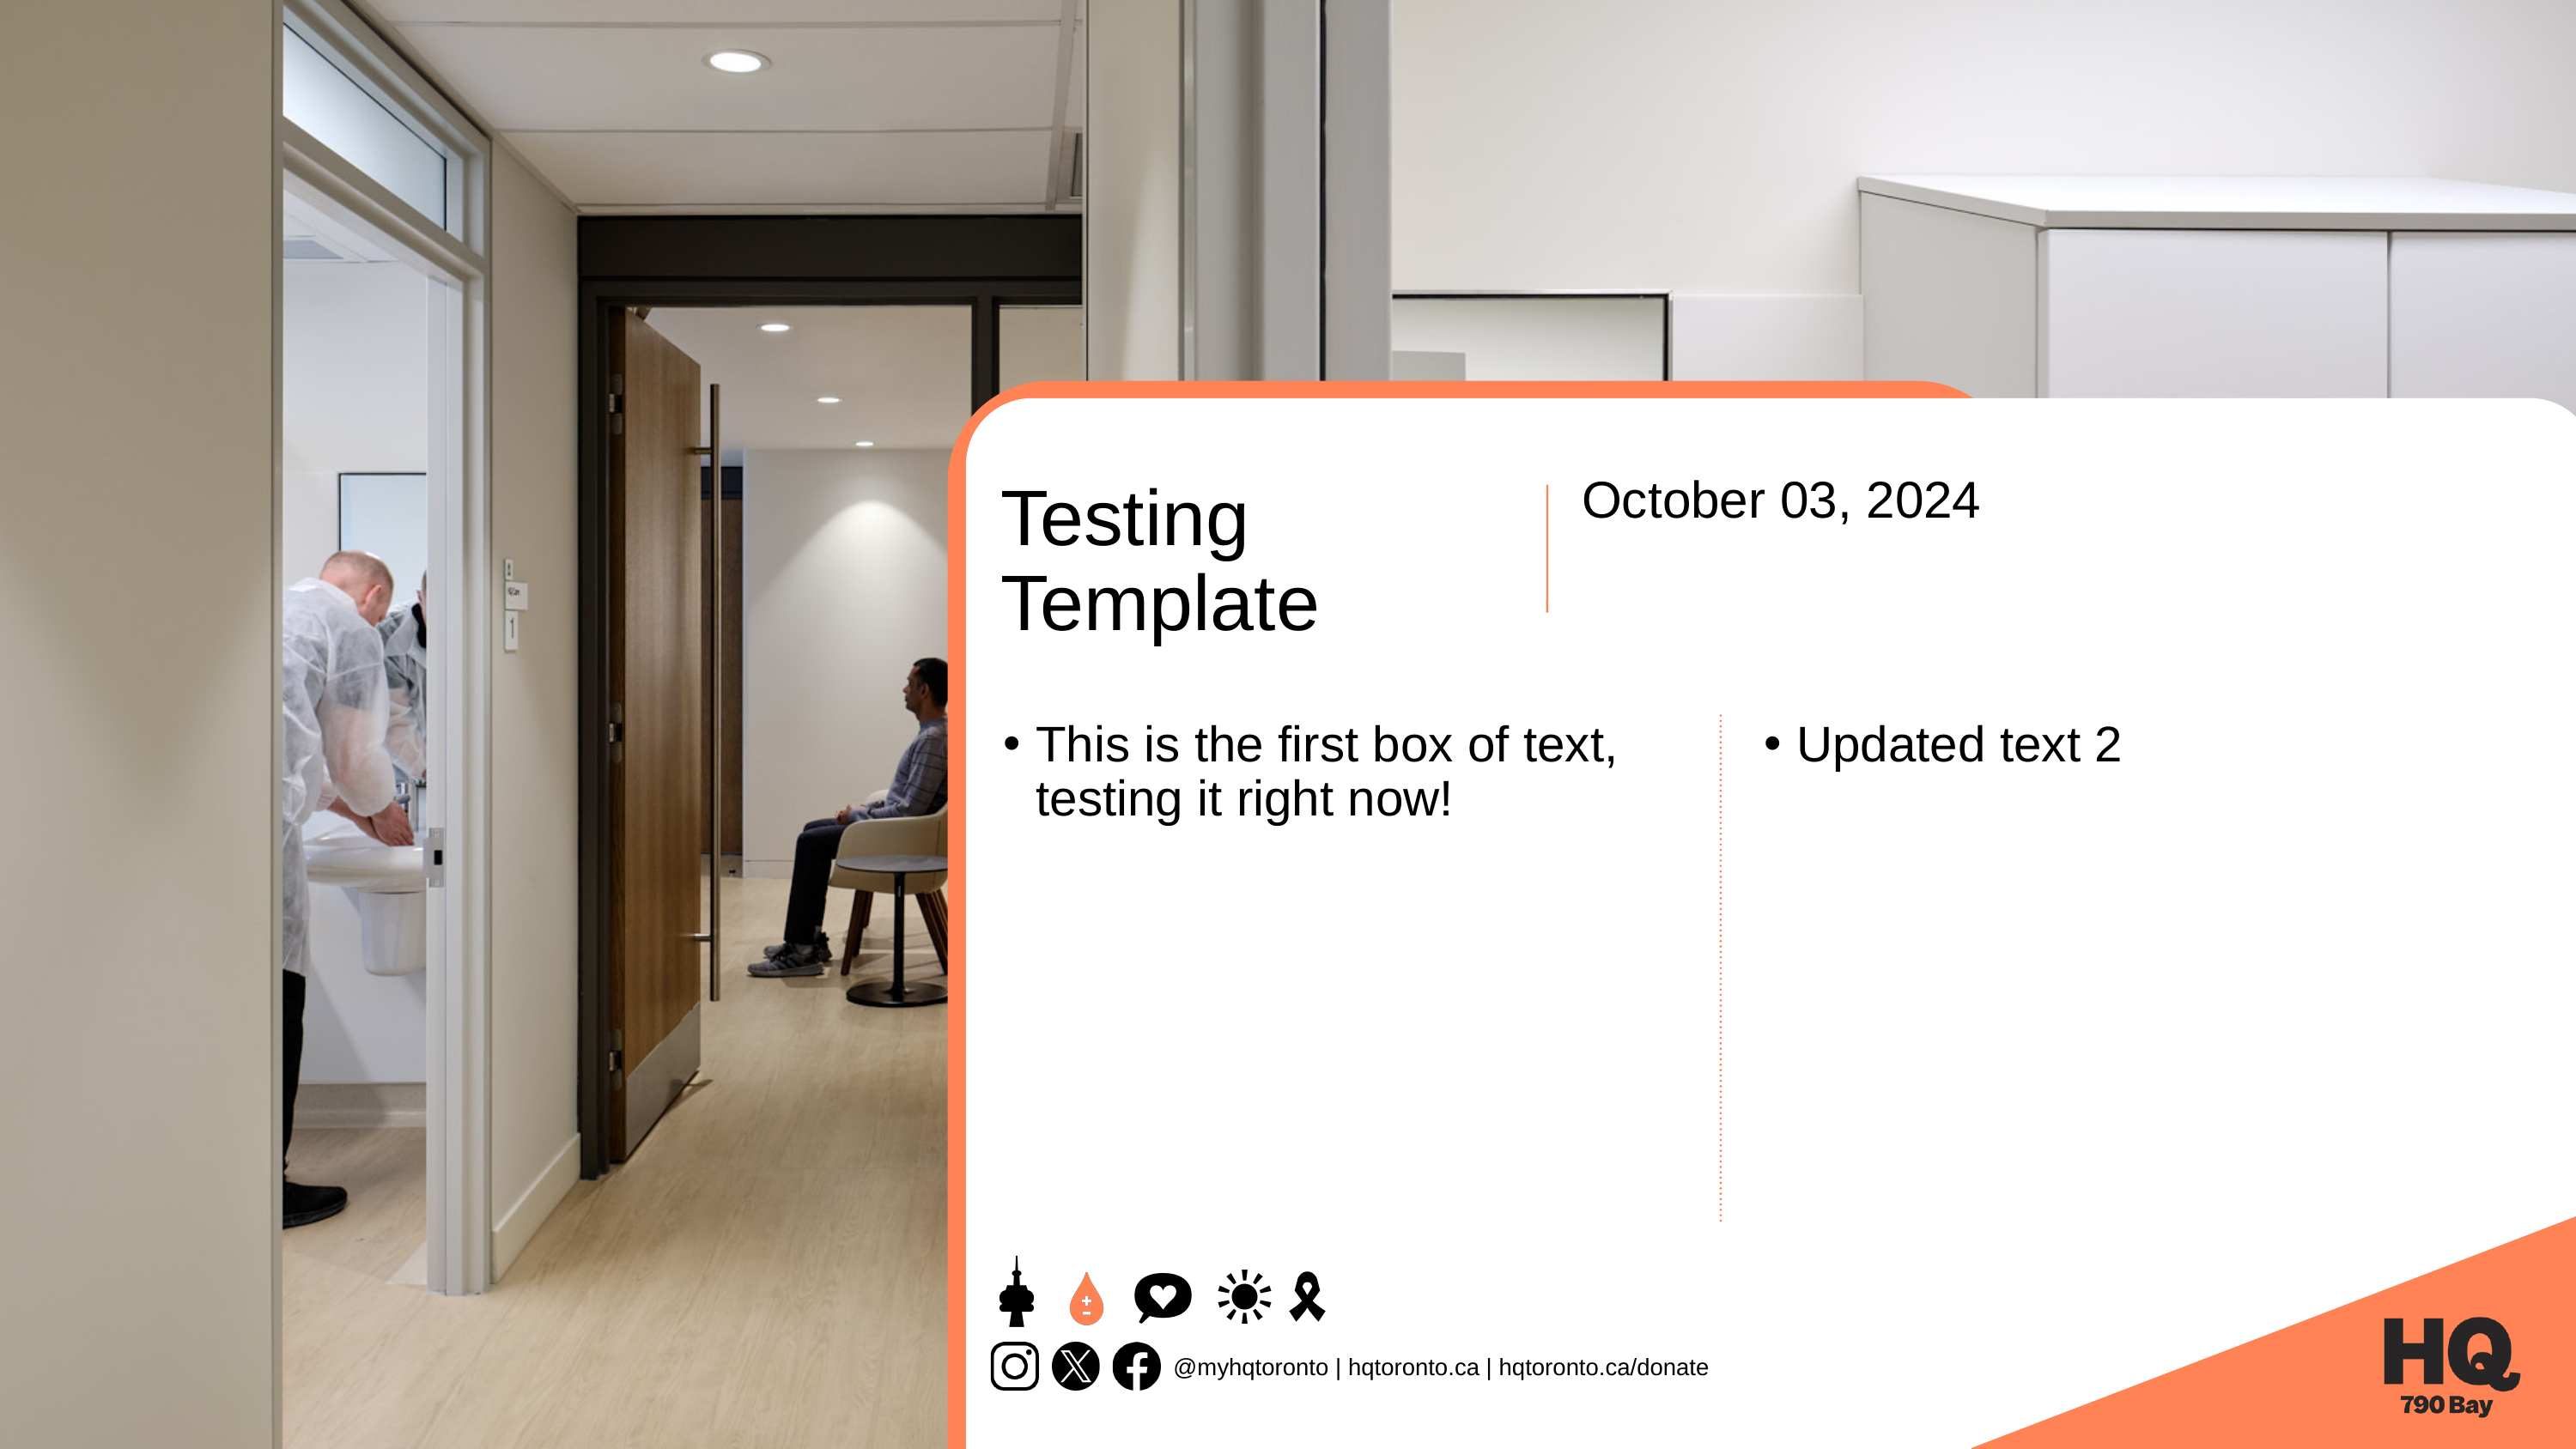

# Testing Template
October 03, 2024
This is the first box of text, testing it right now!
Updated text 2